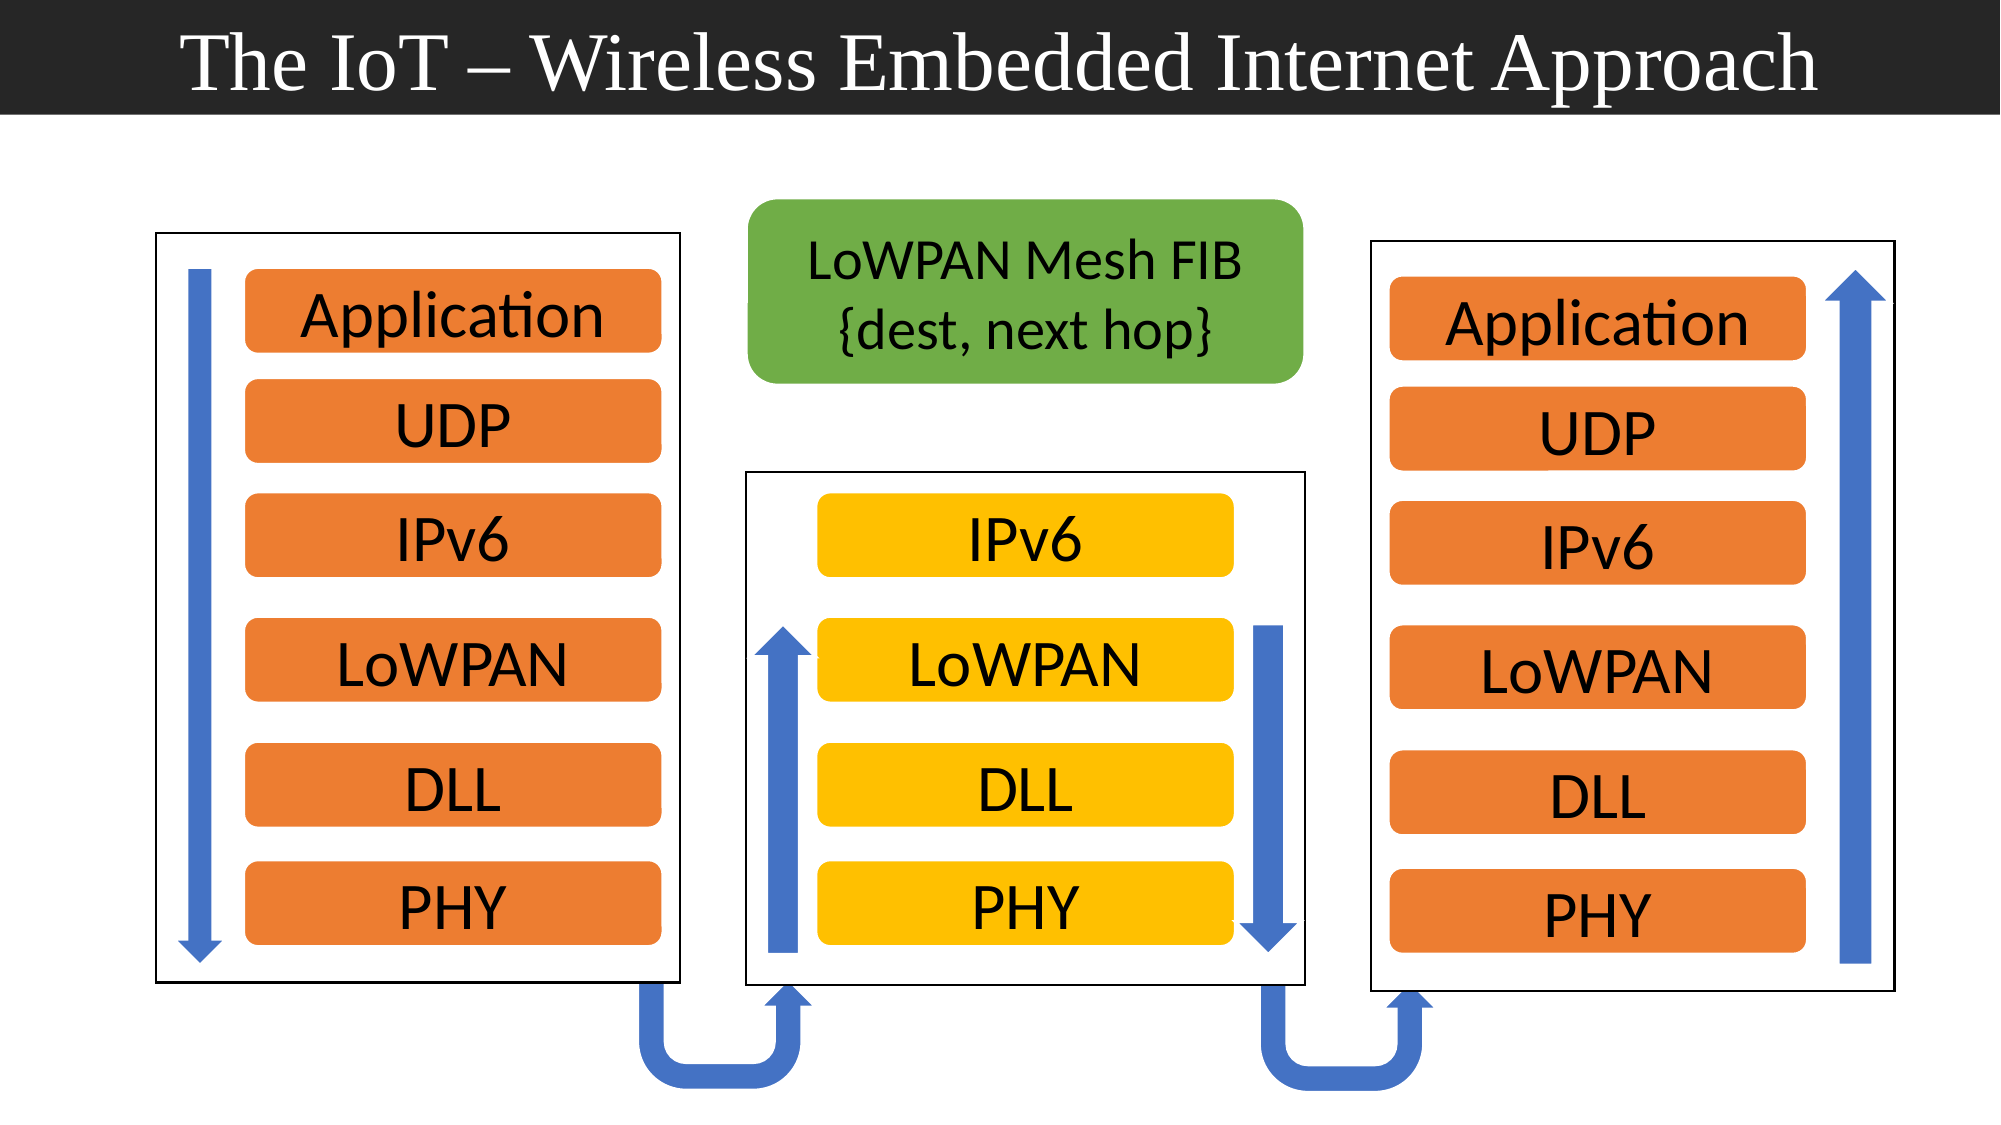

The IoT – Wireless Embedded Internet Approach
LoWPAN Mesh FIB
{dest, next hop}

Application

Application
UDP
UDP

IPv6
IPv6
IPv6
LoWPAN
LoWPAN

LoWPAN

DLL
DLL
DLL
PHY
PHY
PHY